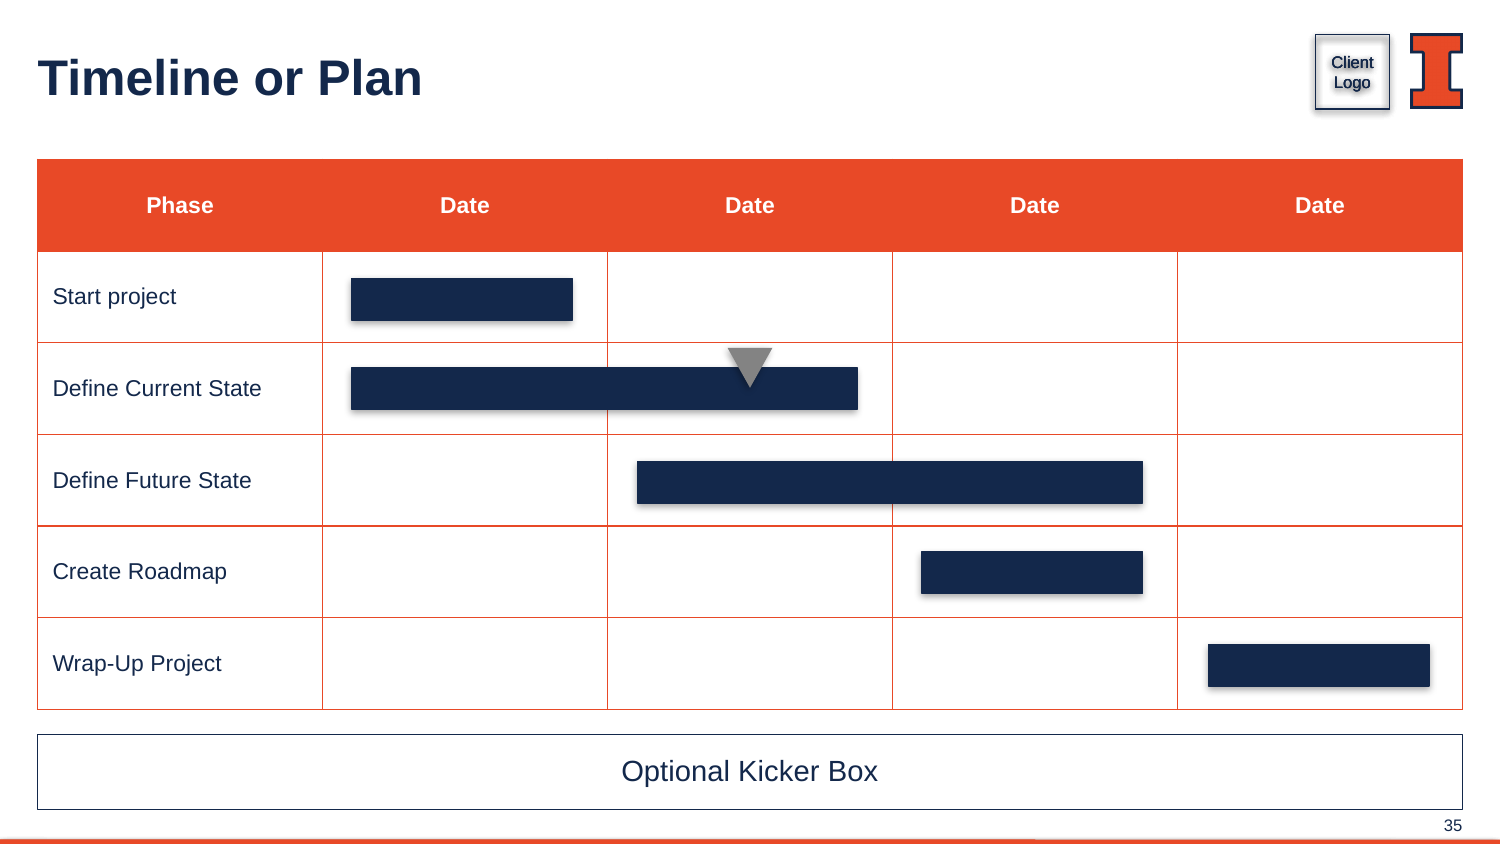

# Timeline or Plan
| Phase | Date | Date | Date | Date |
| --- | --- | --- | --- | --- |
| Start project |  |  |  |  |
| Define Current State |  |  |  |  |
| Define Future State |  |  |  |  |
| Create Roadmap |  |  |  |  |
| Wrap-Up Project |  |  |  |  |

Optional Kicker Box

35